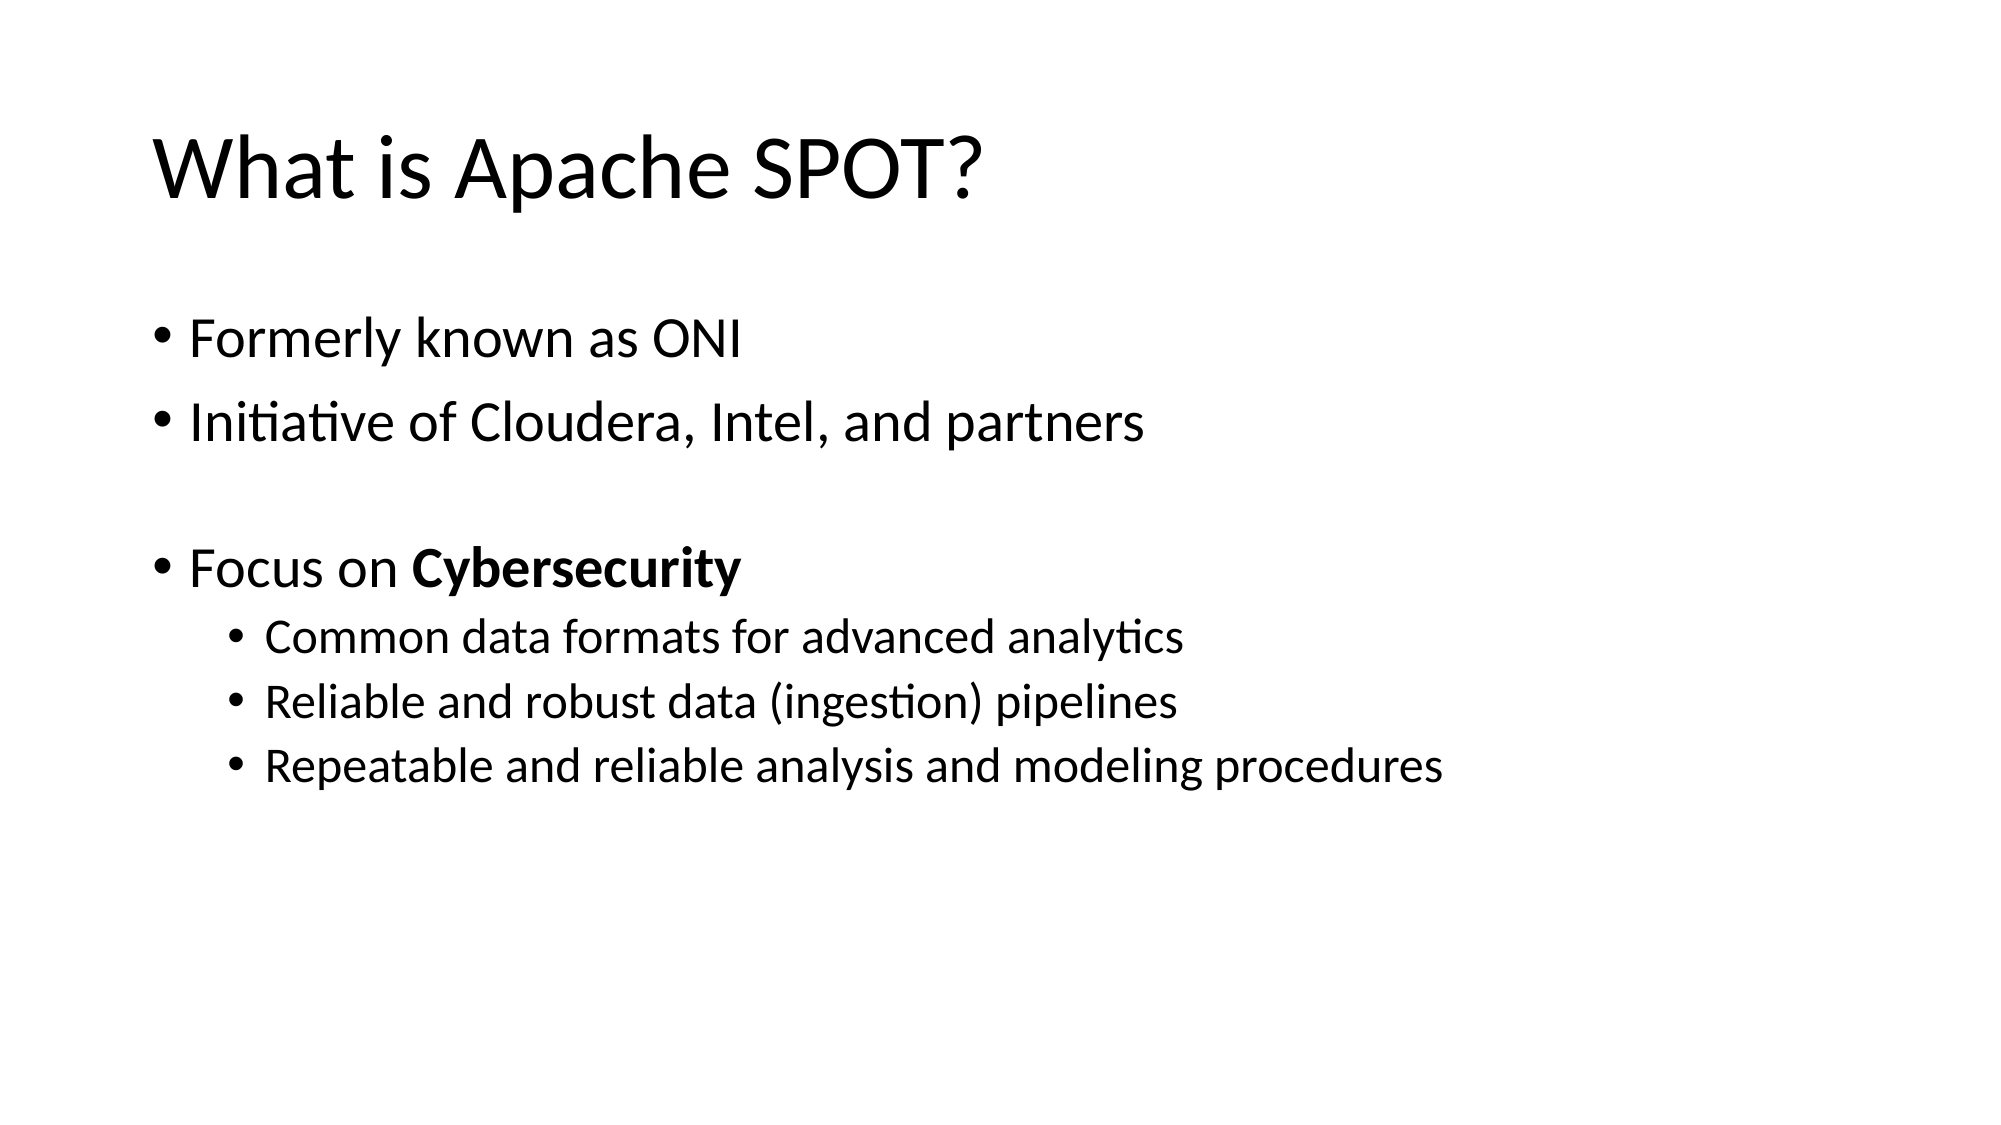

# What is Apache SPOT?
Formerly known as ONI
Initiative of Cloudera, Intel, and partners
Focus on Cybersecurity
Common data formats for advanced analytics
Reliable and robust data (ingestion) pipelines
Repeatable and reliable analysis and modeling procedures